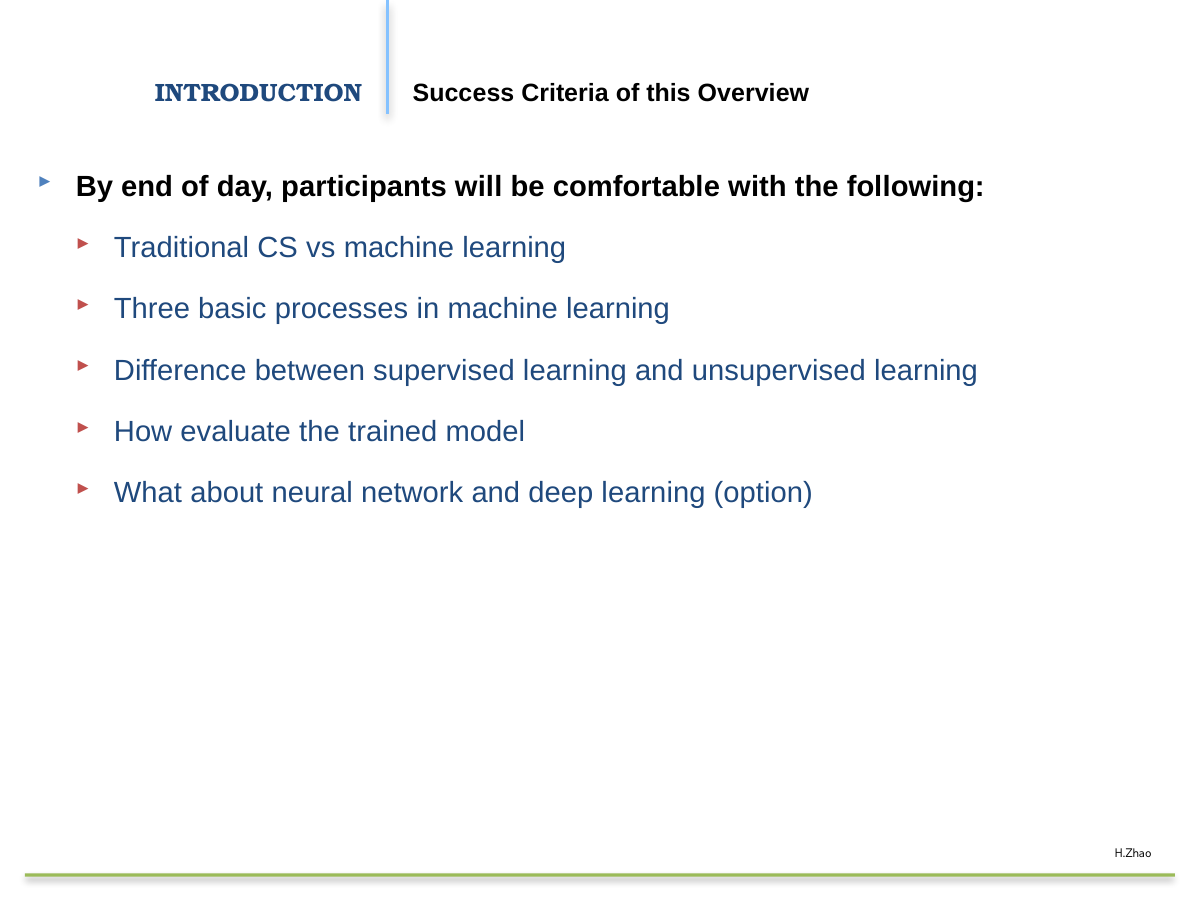

# INTRODUCTION

Success Criteria of this Overview

By end of day, participants will be comfortable with the following:
Traditional CS vs machine learning
Three basic processes in machine learning
Difference between supervised learning and unsupervised learning
How evaluate the trained model
What about neural network and deep learning (option)